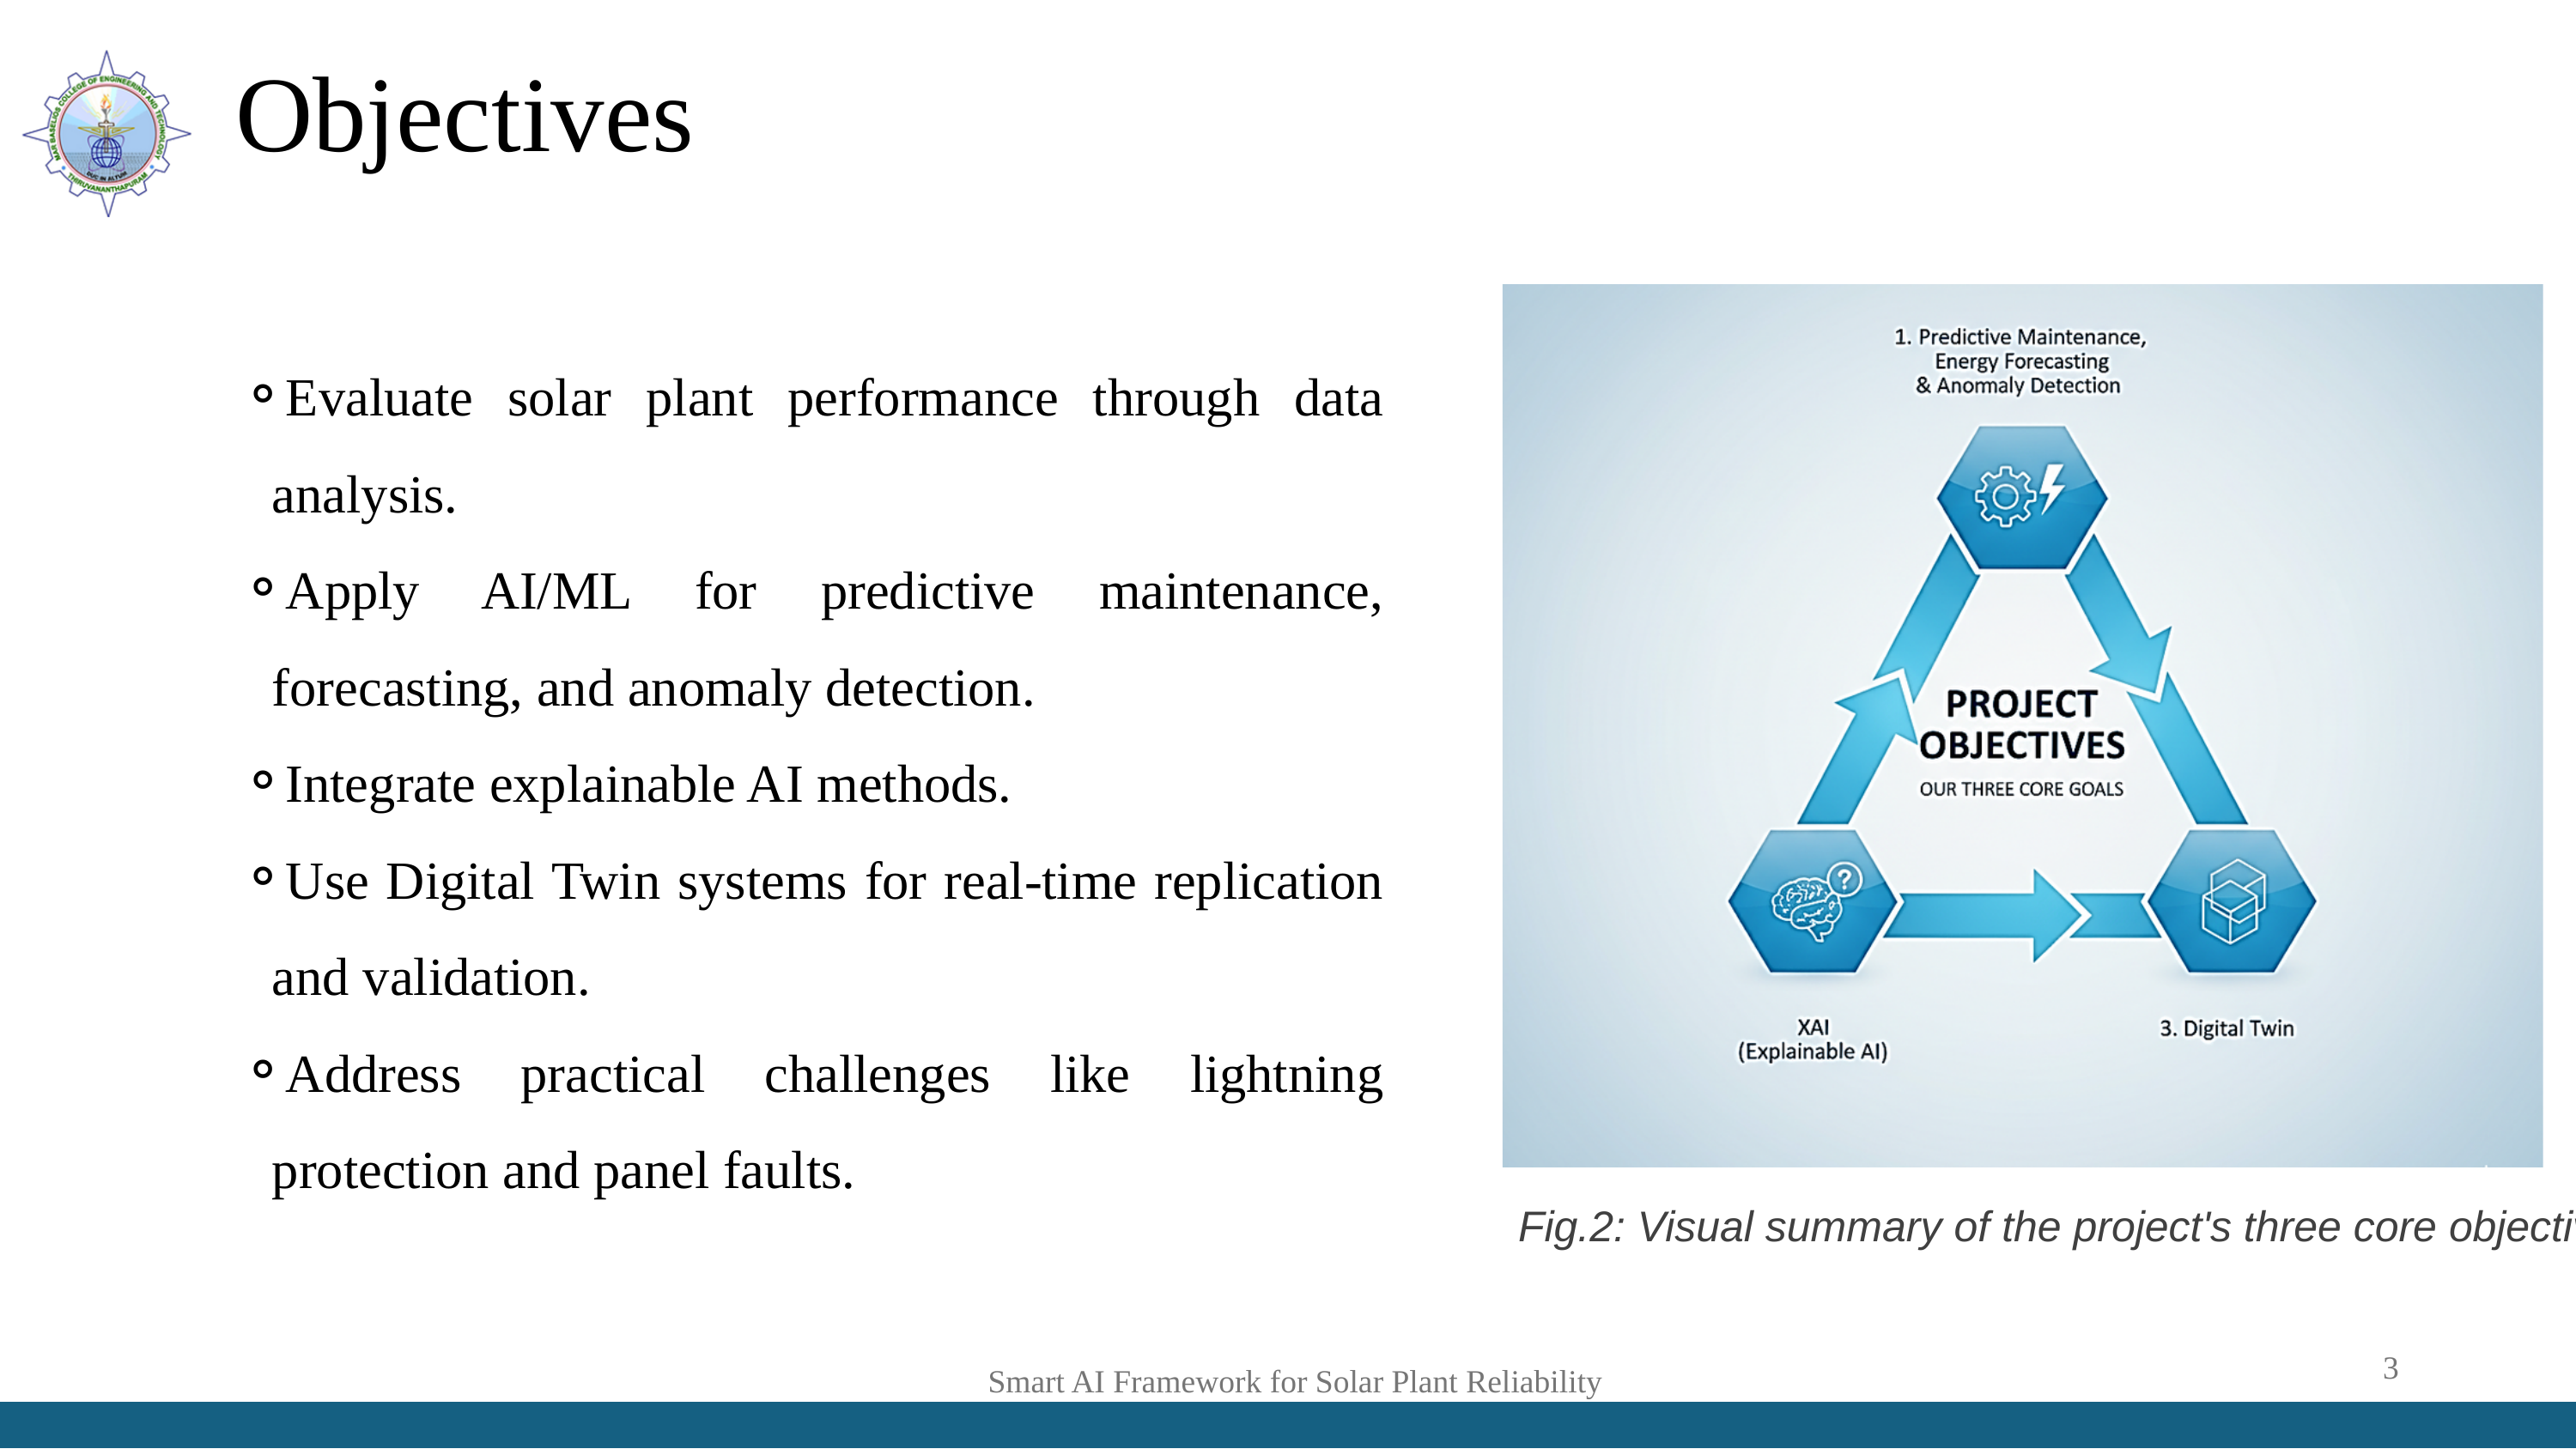

Objectives

Evaluate solar plant performance through data analysis.
Apply AI/ML for predictive maintenance, forecasting, and anomaly detection.
Integrate explainable AI methods.
Use Digital Twin systems for real-time replication and validation.
Address practical challenges like lightning protection and panel faults.
Fig.2: Visual summary of the project's three core objectives

Smart AI Framework for Solar Plant Reliability

3